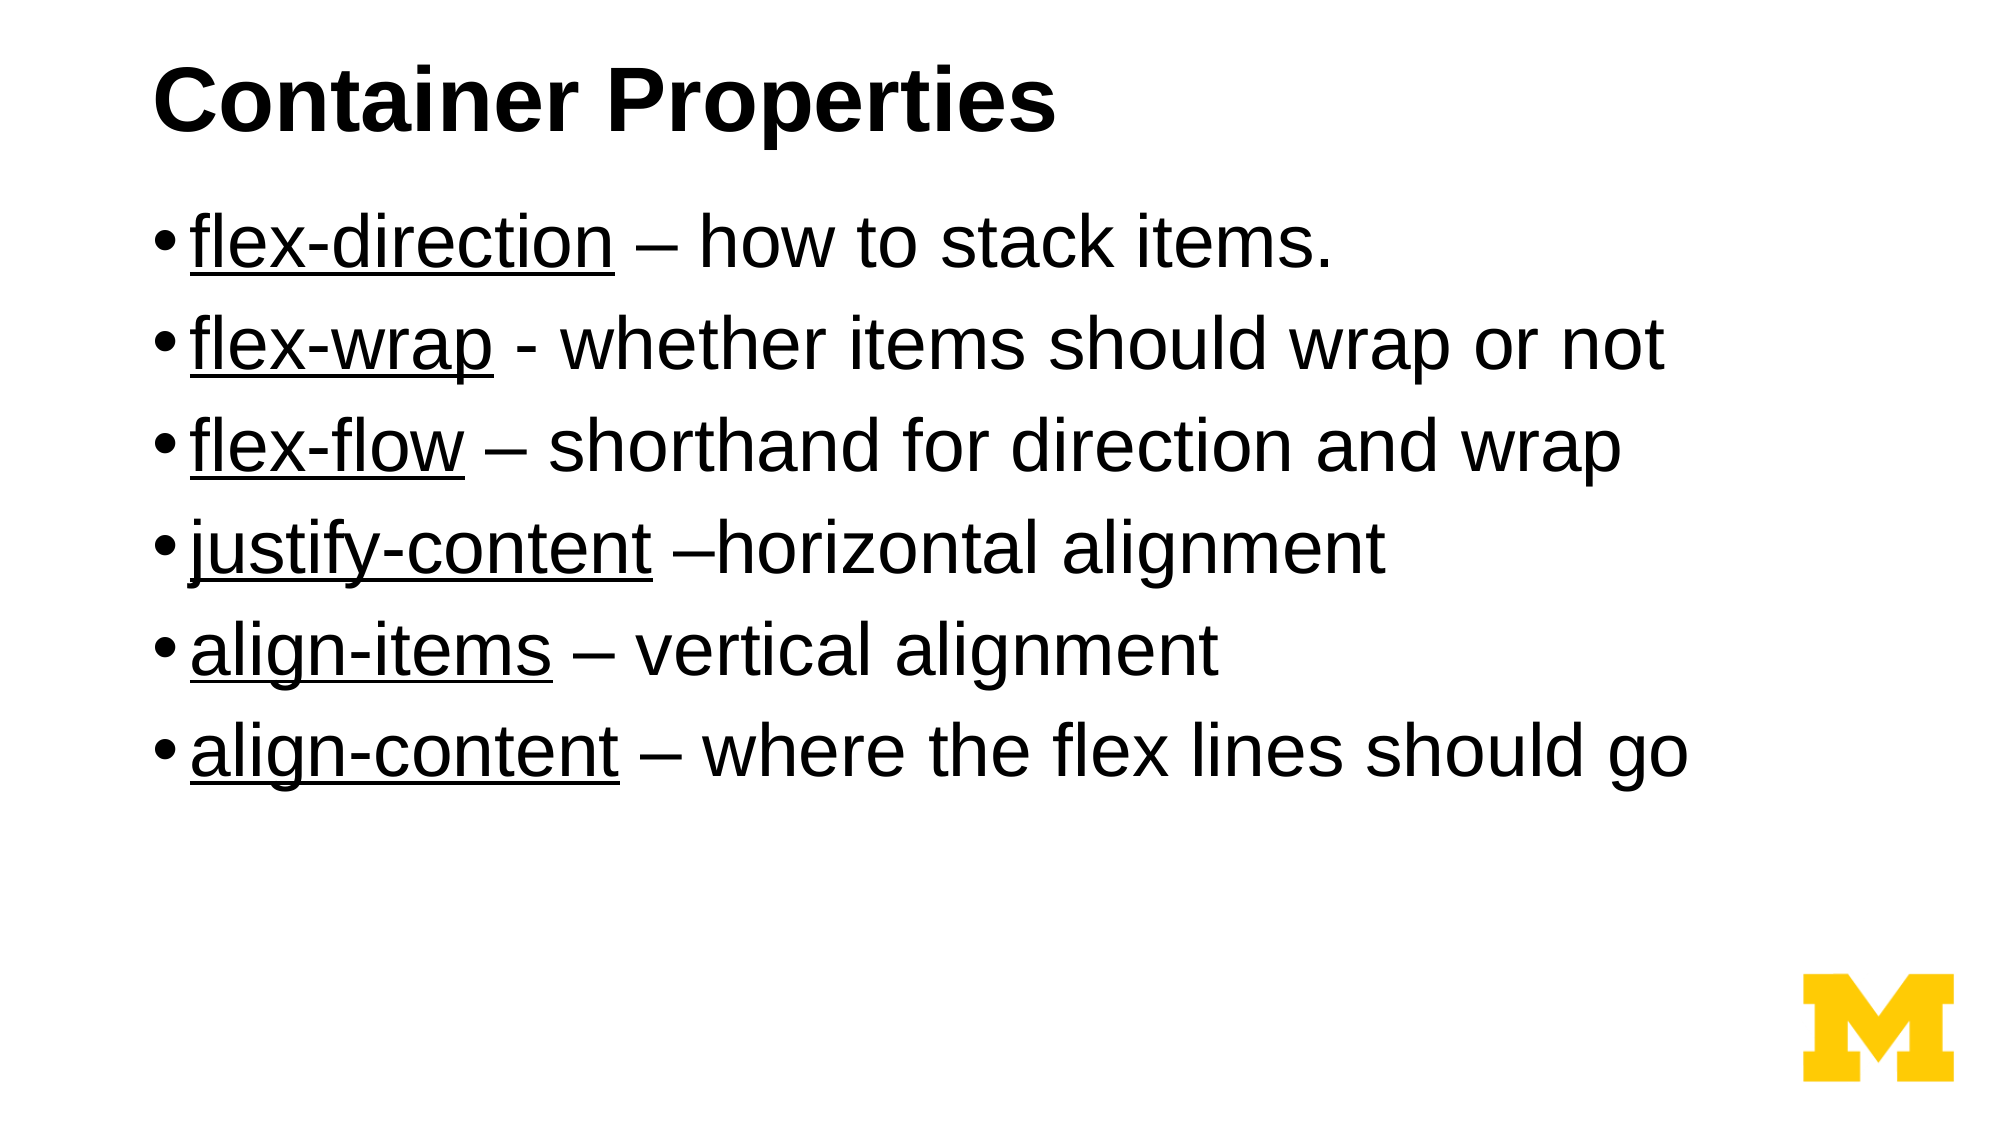

# Container Properties
flex-direction – how to stack items.
flex-wrap - whether items should wrap or not
flex-flow – shorthand for direction and wrap
justify-content –horizontal alignment
align-items – vertical alignment
align-content – where the flex lines should go